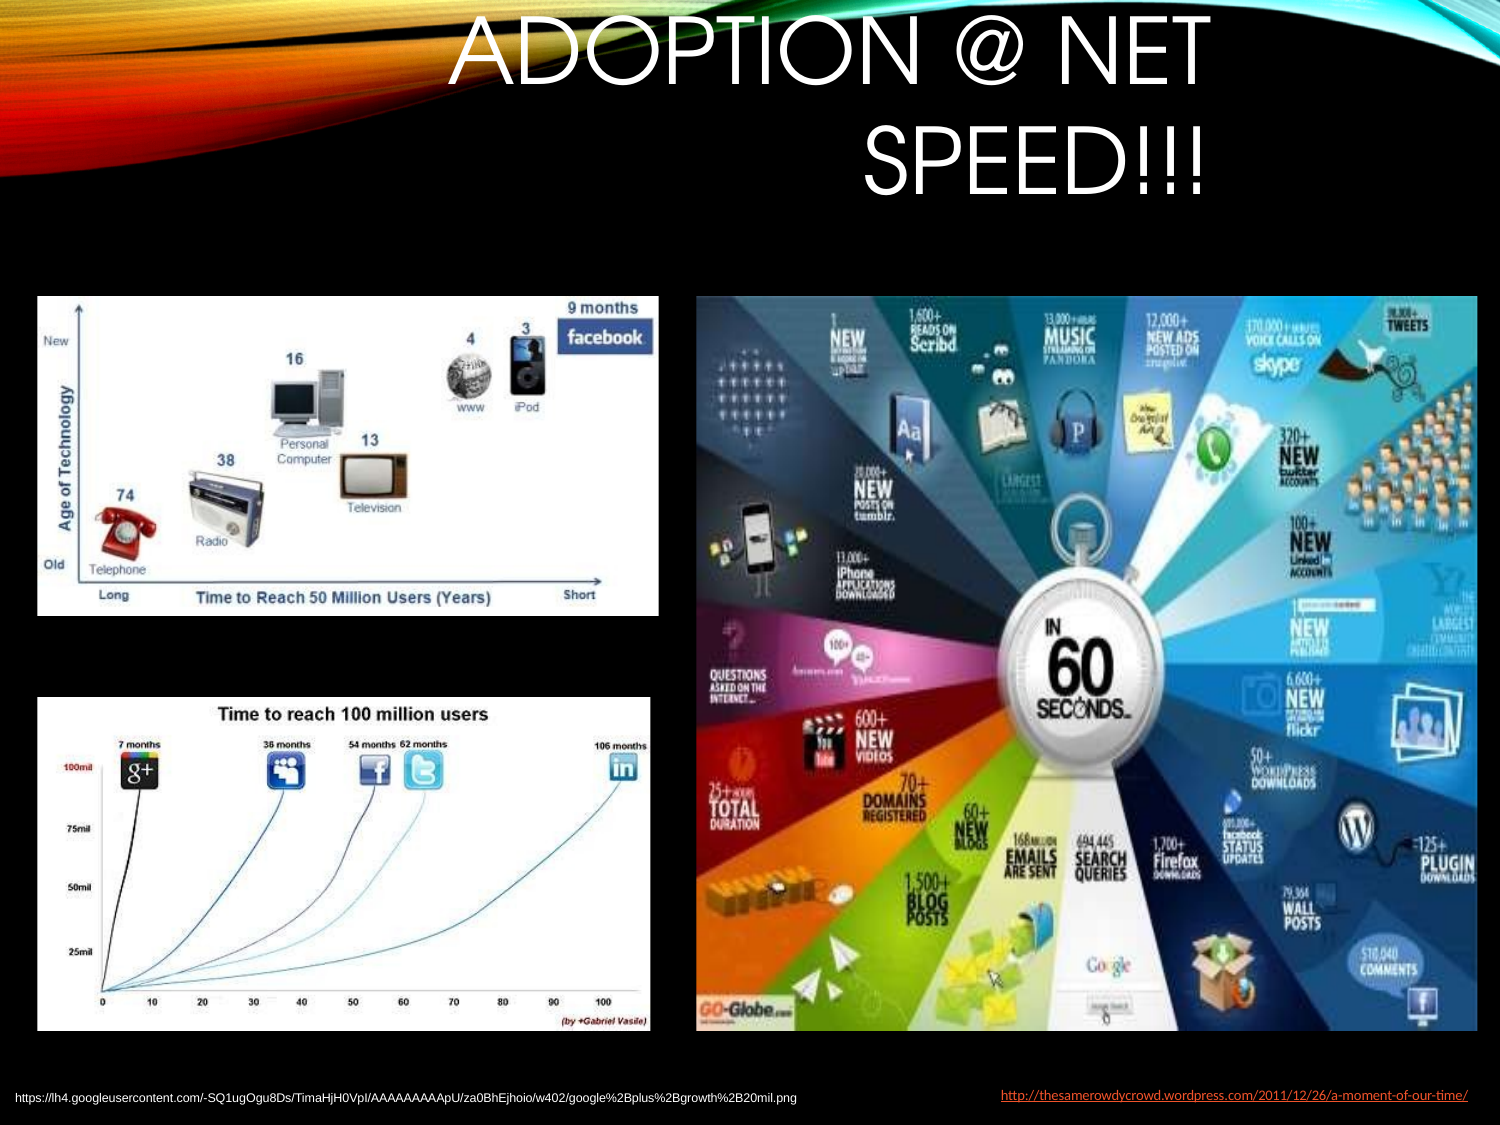

# adoption @ net speed!!!

http://thesamerowdycrowd.wordpress.com/2011/12/26/a-moment-of-our-time/
https://lh4.googleusercontent.com/-SQ1ugOgu8Ds/TimaHjH0VpI/AAAAAAAAApU/za0BhEjhoio/w402/google%2Bplus%2Bgrowth%2B20mil.png